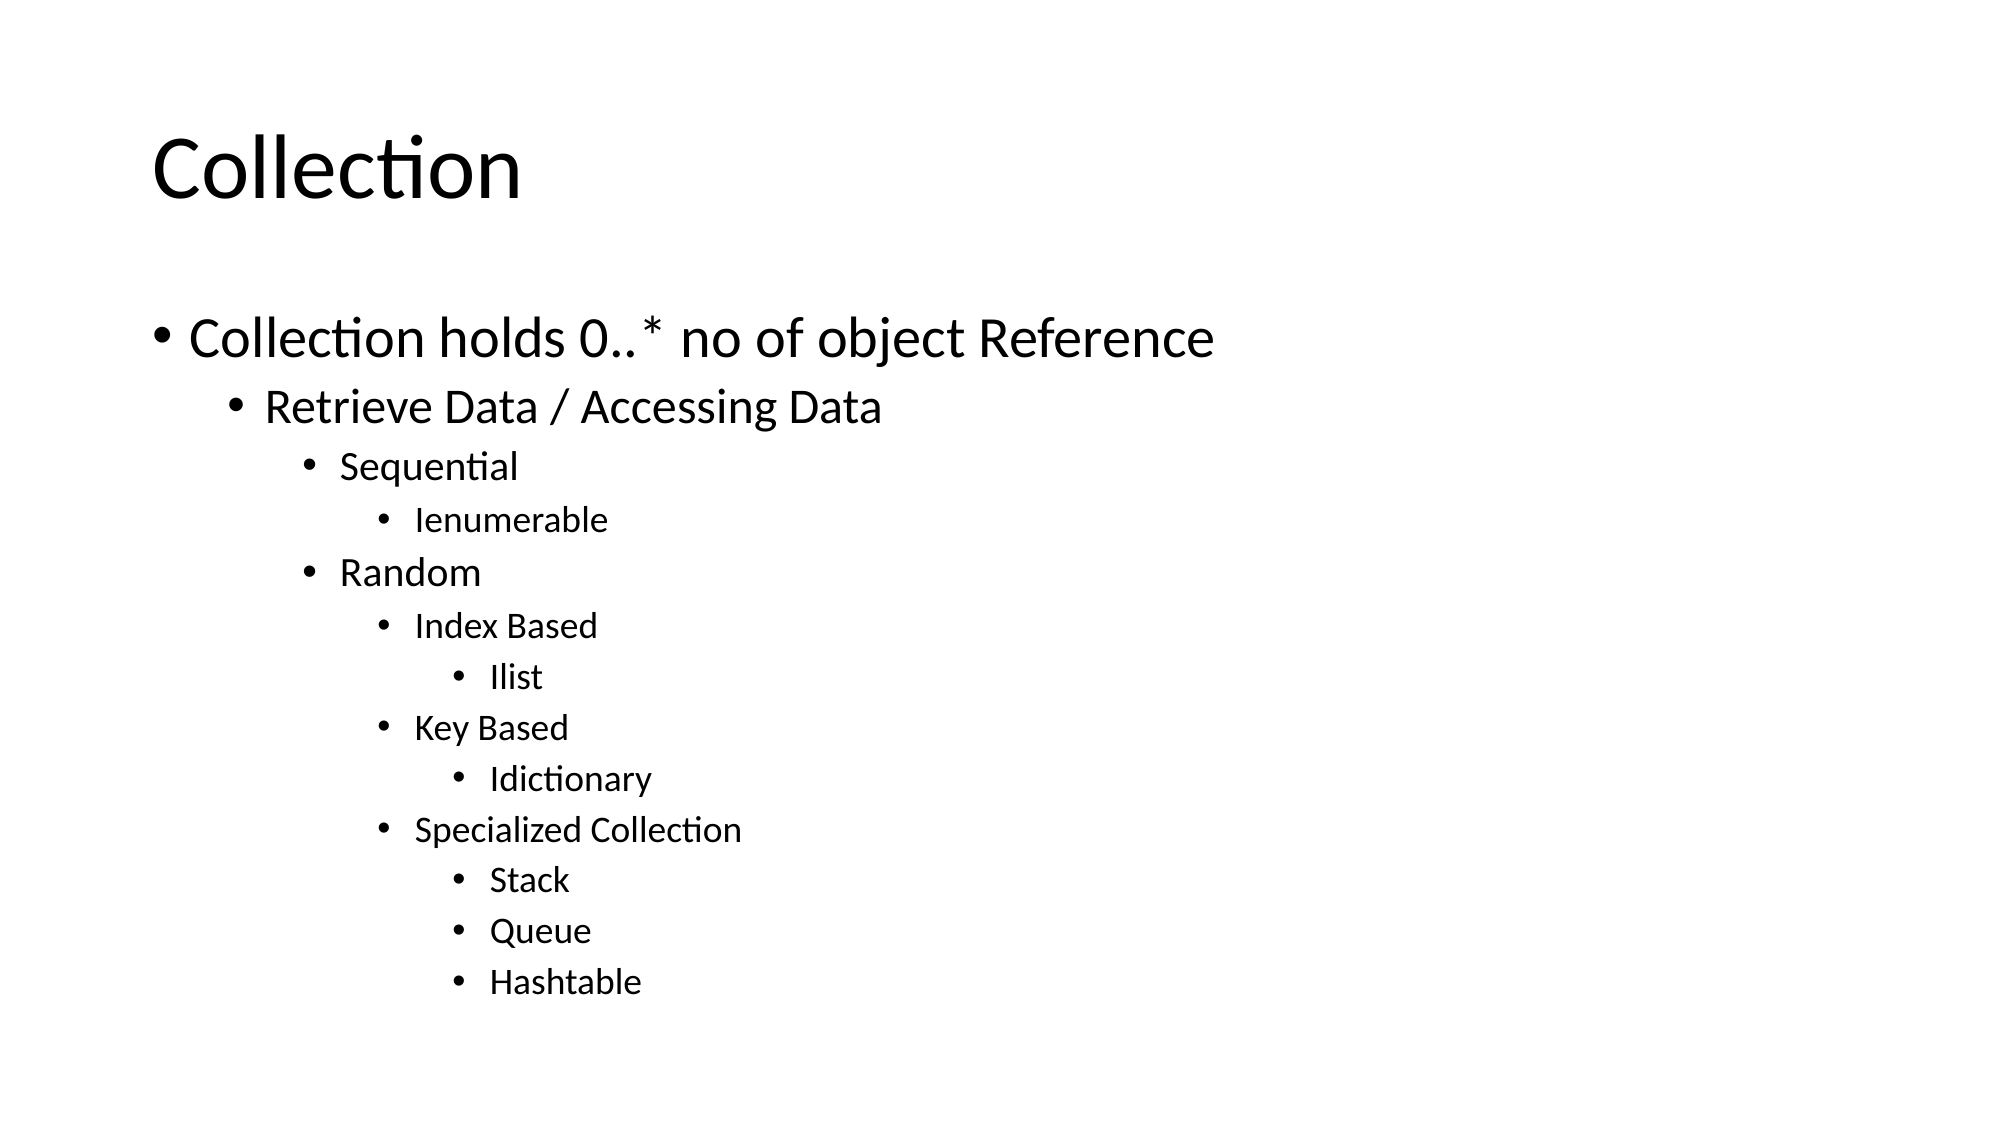

# Collection
Collection holds 0..* no of object Reference
Retrieve Data / Accessing Data
Sequential
Ienumerable
Random
Index Based
Ilist
Key Based
Idictionary
Specialized Collection
Stack
Queue
Hashtable